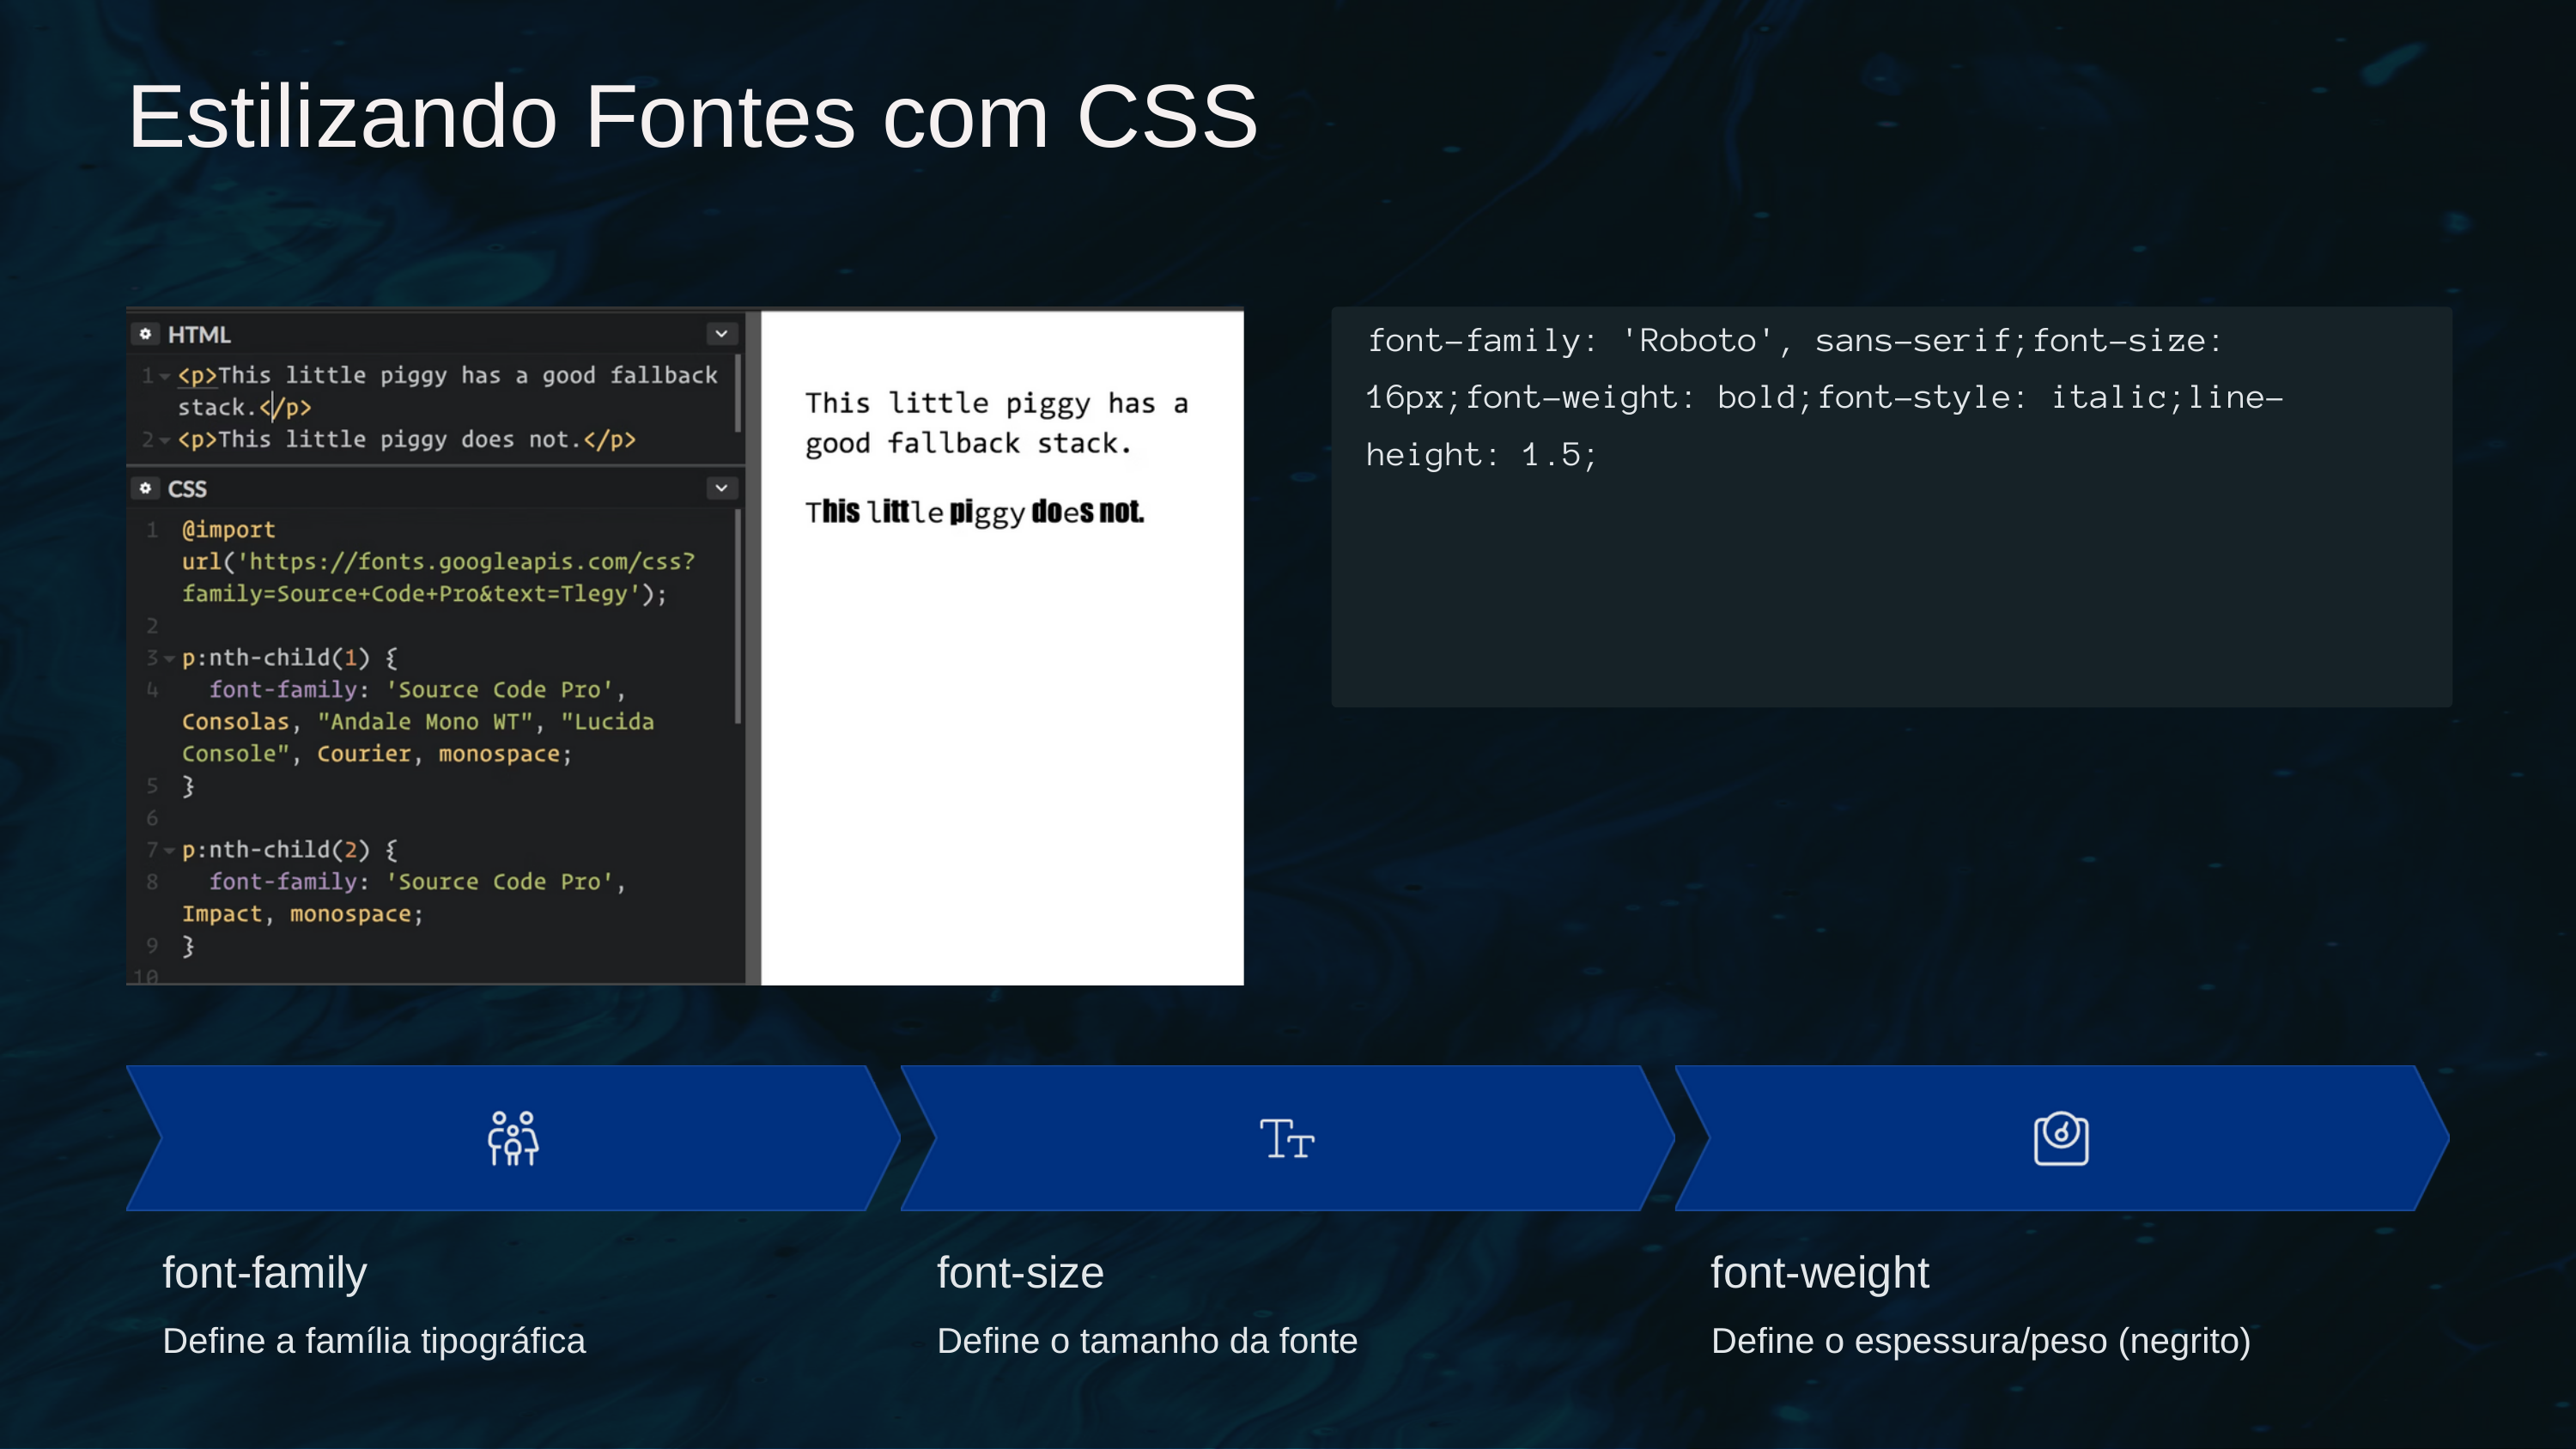

Estilizando Fontes com CSS
font-family: 'Roboto', sans-serif;font-size: 16px;font-weight: bold;font-style: italic;line-height: 1.5;

font-family
font-size
font-weight
Define a família tipográfica
Define o tamanho da fonte
Define o espessura/peso (negrito)